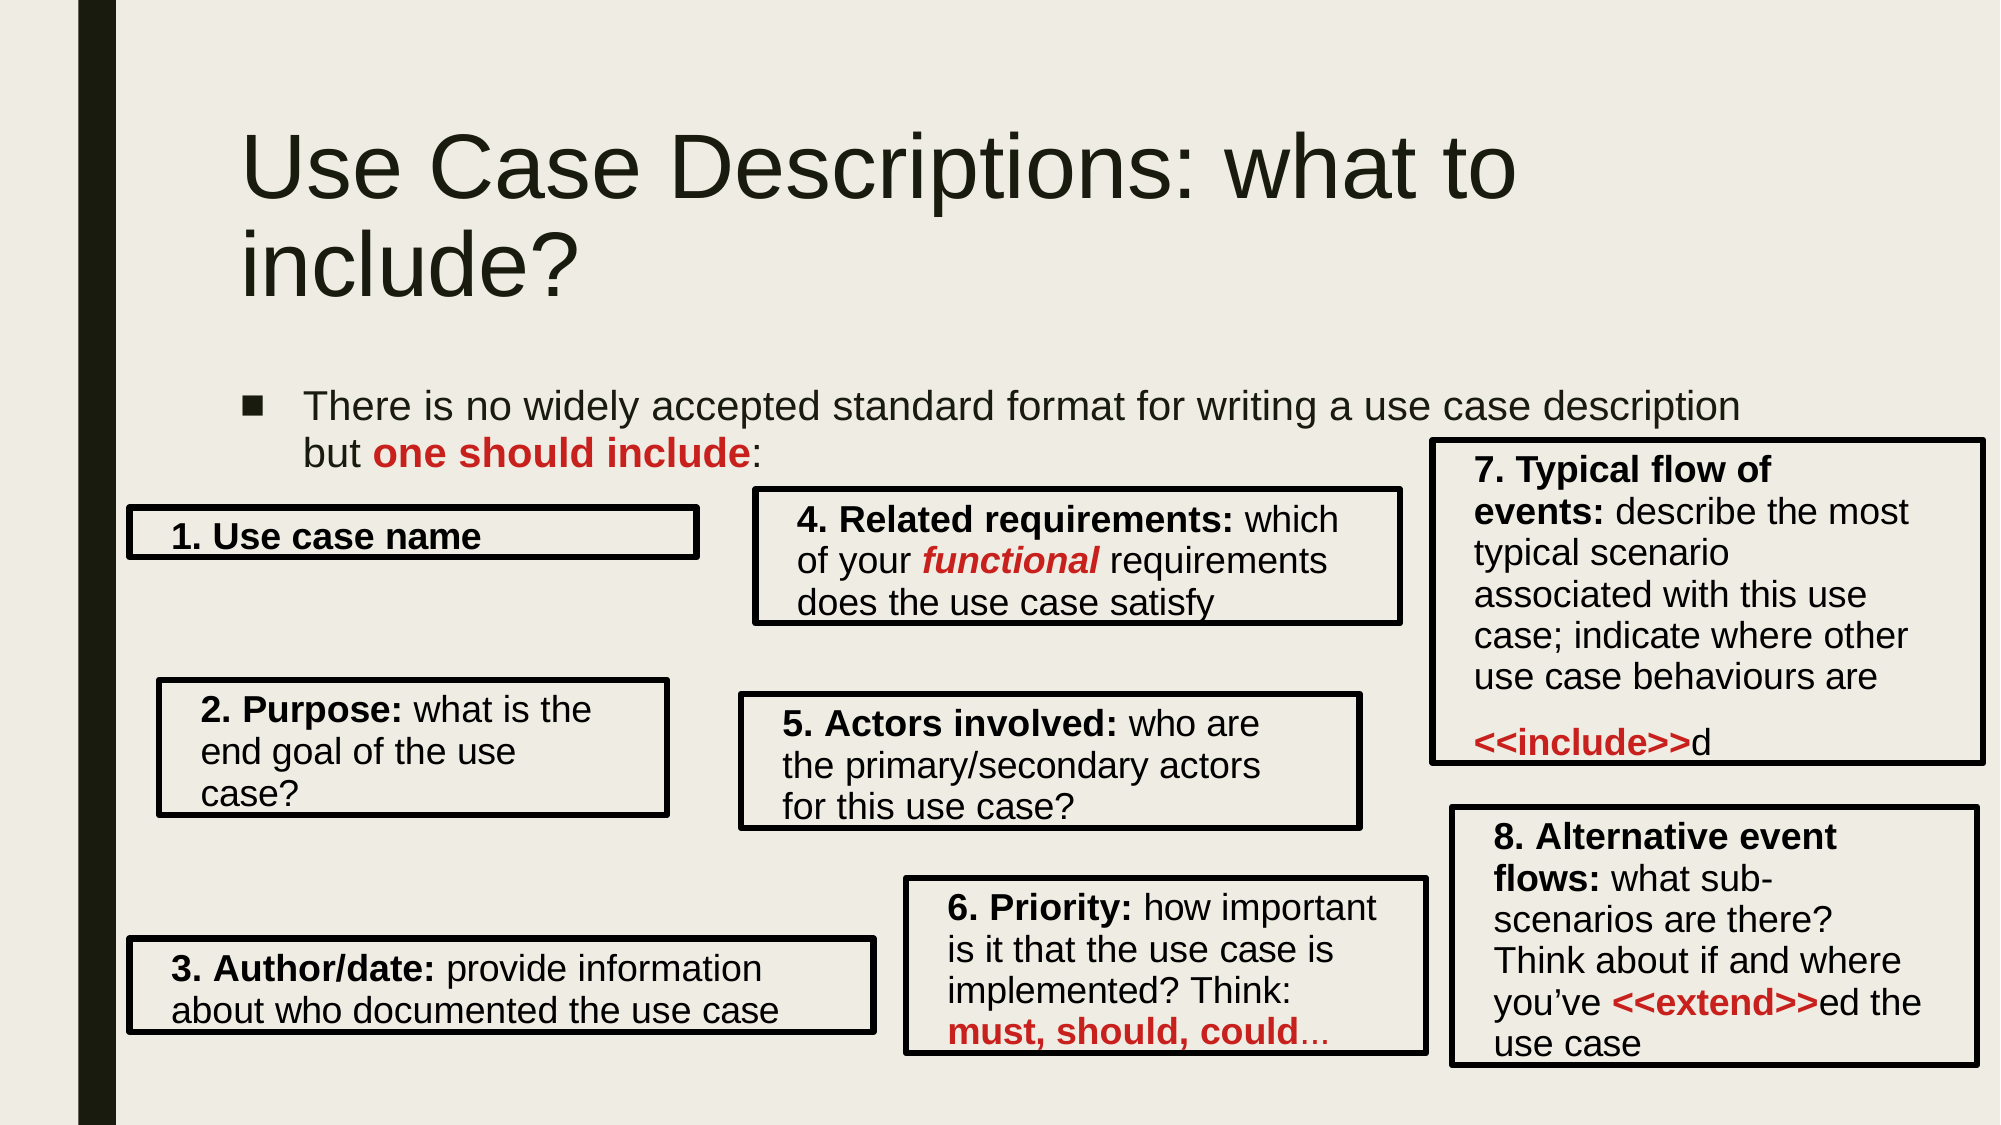

# Use Case Descriptions: what to include?
There is no widely accepted standard format for writing a use case description but one should include:

7. Typical flow of events: describe the most typical scenario associated with this use case; indicate where other use case behaviours are
<<include>>d
4. Related requirements: which of your functional requirements does the use case satisfy
1. Use case name
2. Purpose: what is the end goal of the use case?
5. Actors involved: who are the primary/secondary actors for this use case?
8. Alternative event flows: what sub-scenarios are there? Think about if and where you’ve <<extend>>ed the use case
6. Priority: how important is it that the use case is implemented? Think: must, should, could...
3. Author/date: provide information about who documented the use case